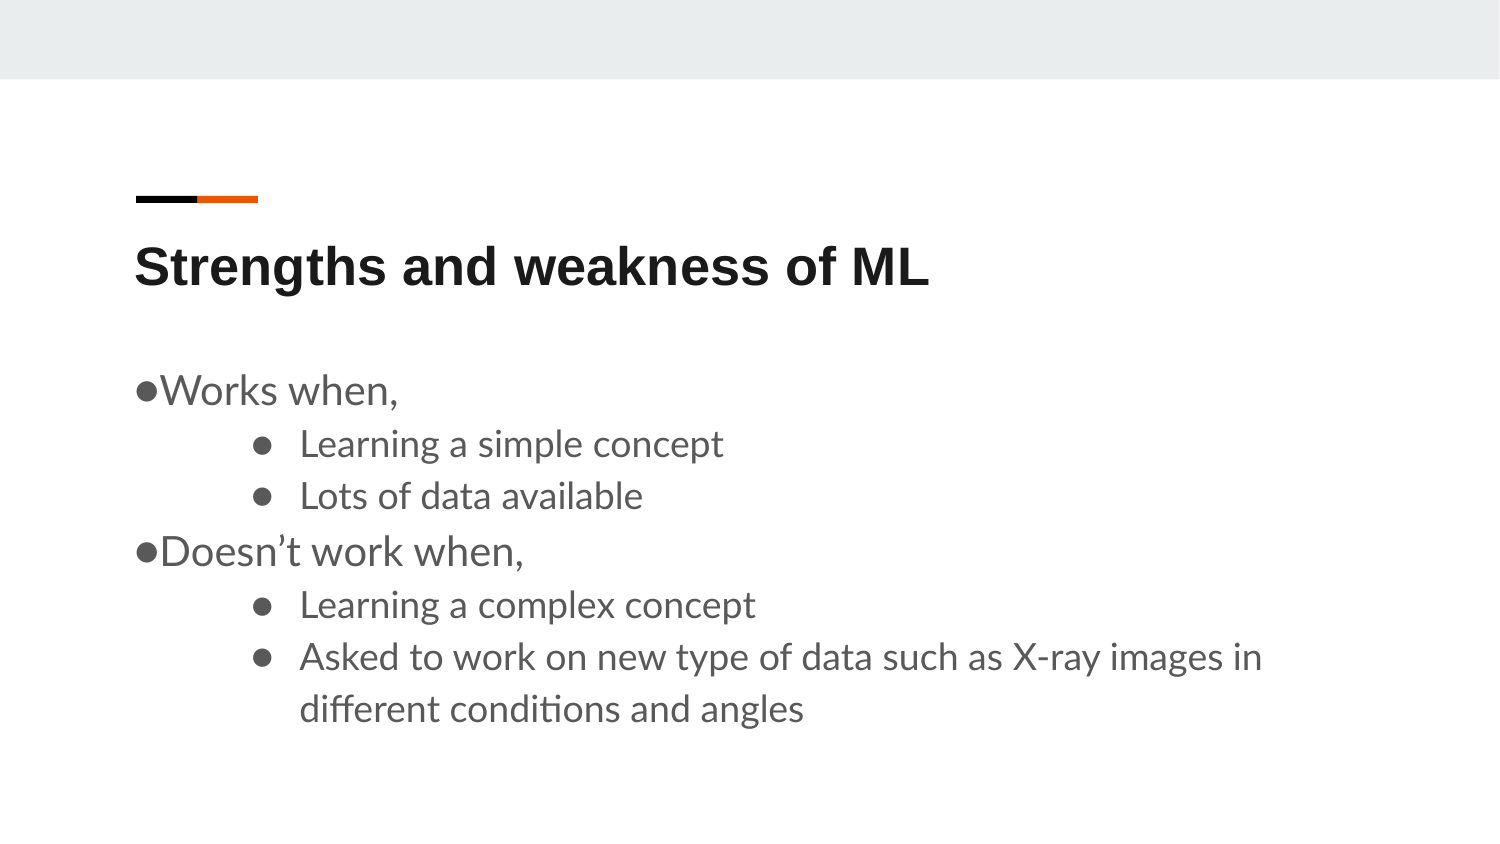

Strengths and weakness of ML
Works when,
Learning a simple concept
Lots of data available
Doesn’t work when,
Learning a complex concept
Asked to work on new type of data such as X-ray images in different conditions and angles